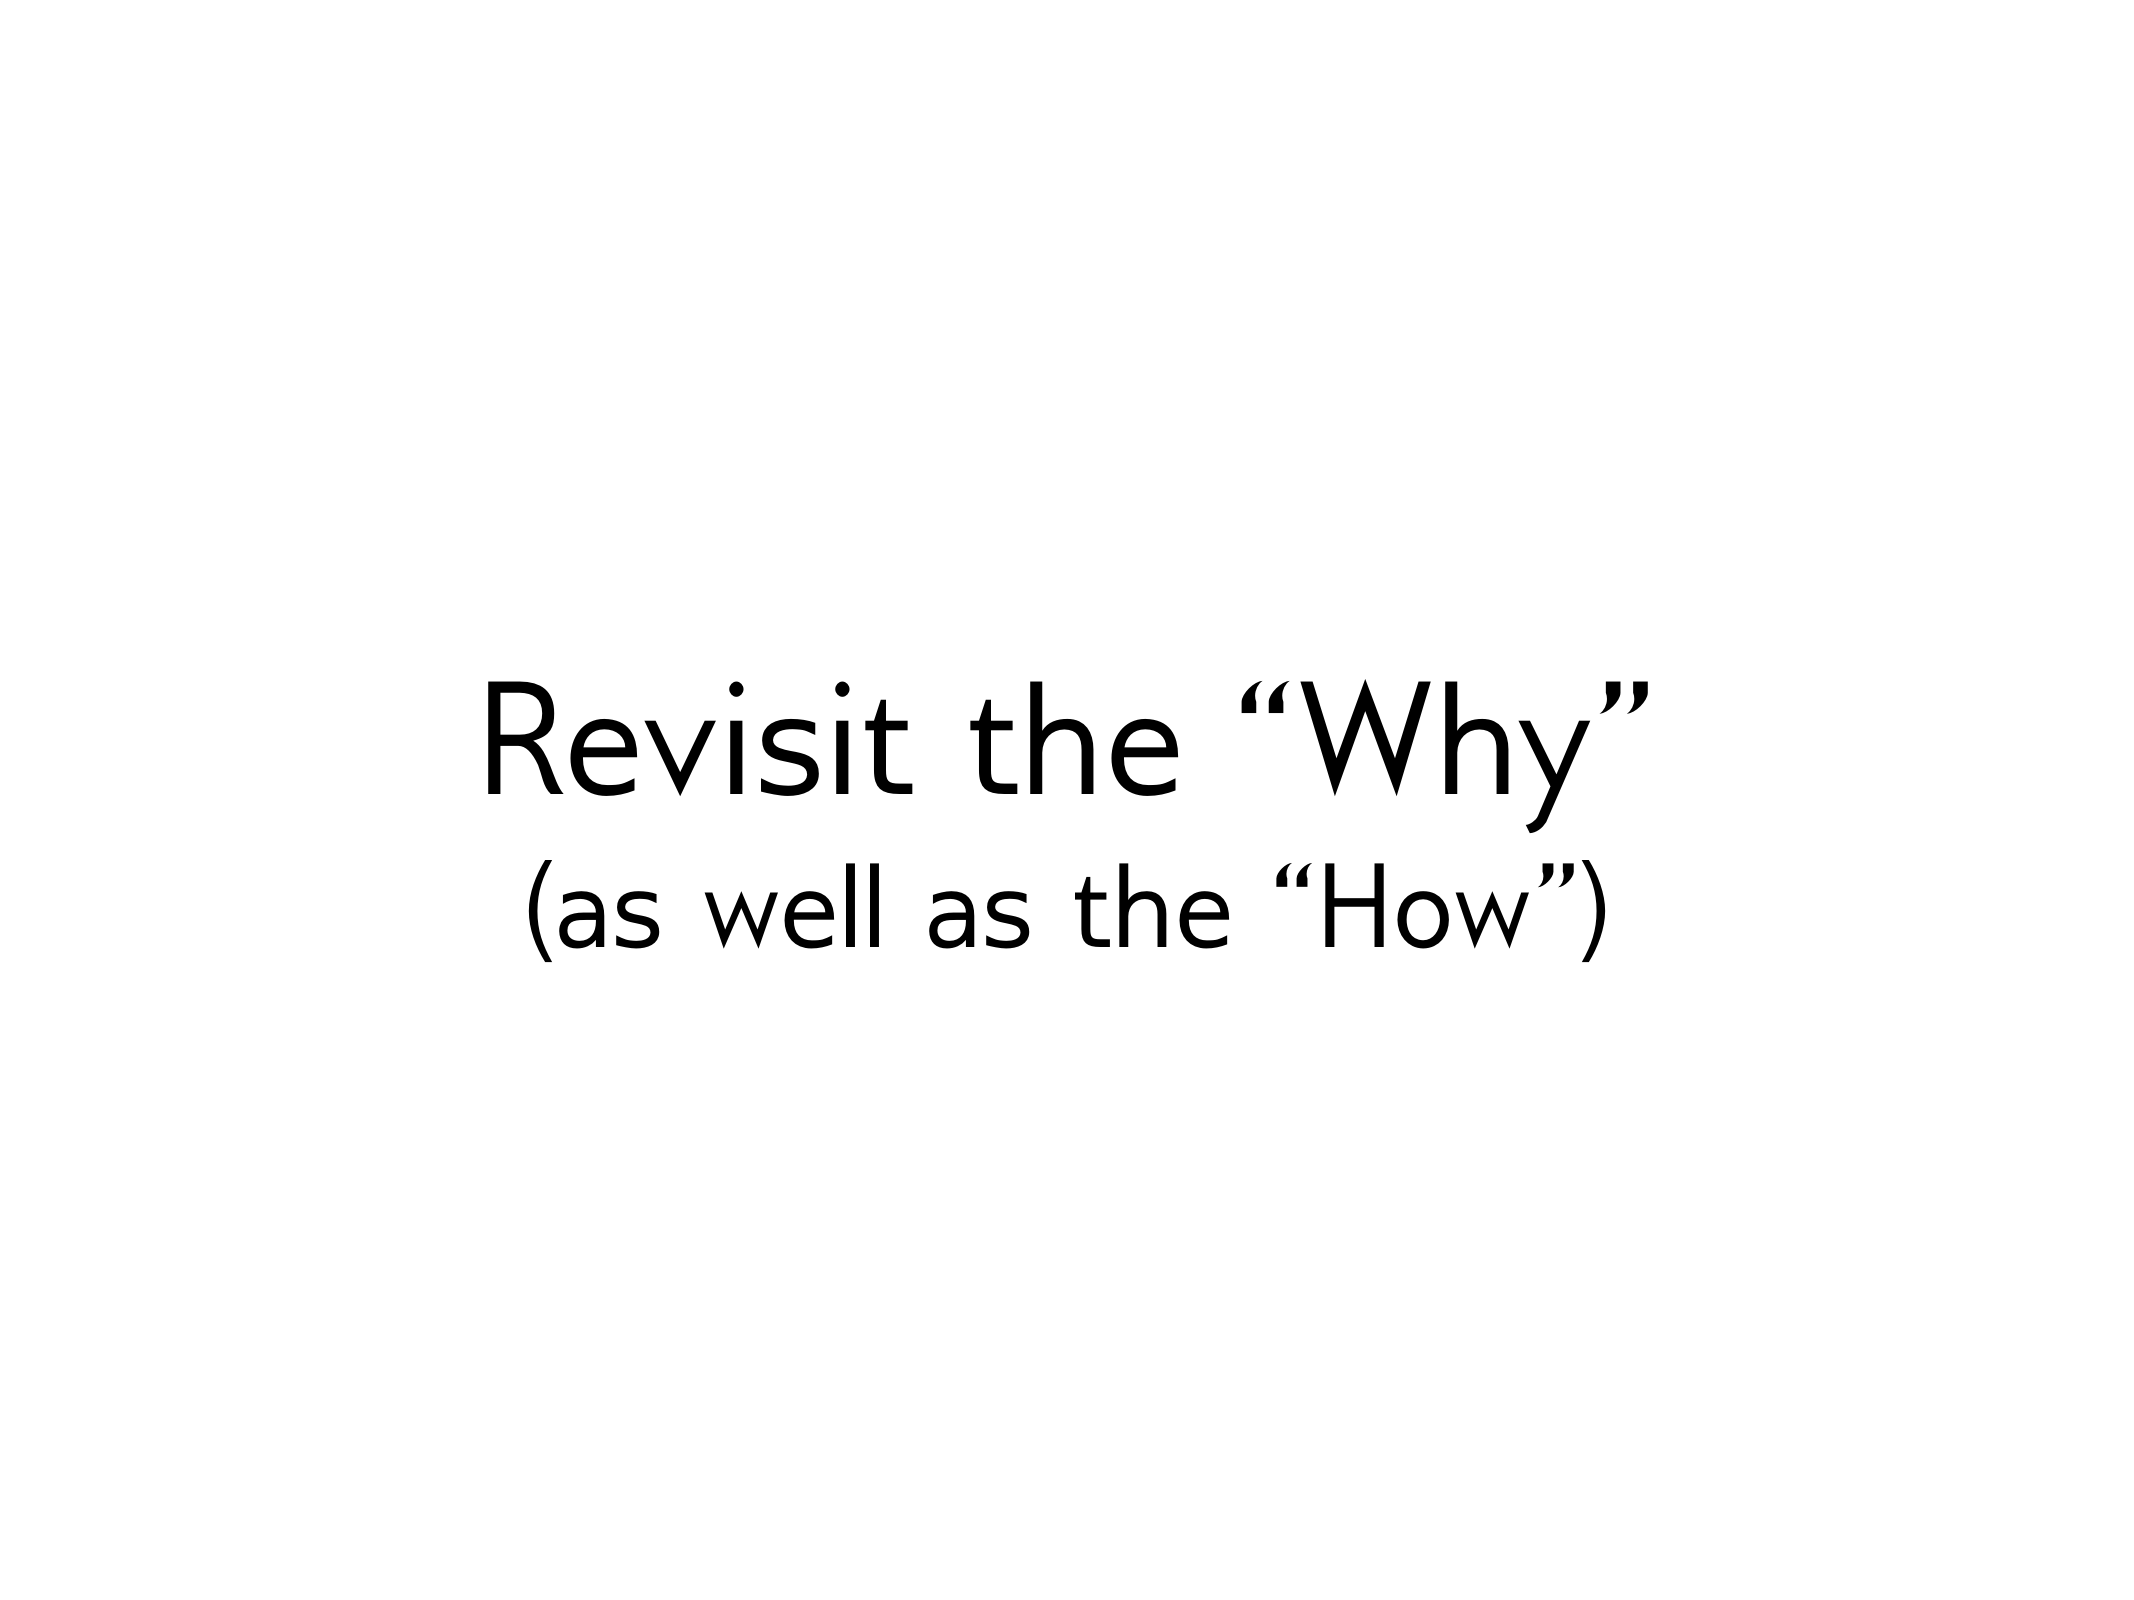

# Revisit the “Why”
(as well as the “How”)